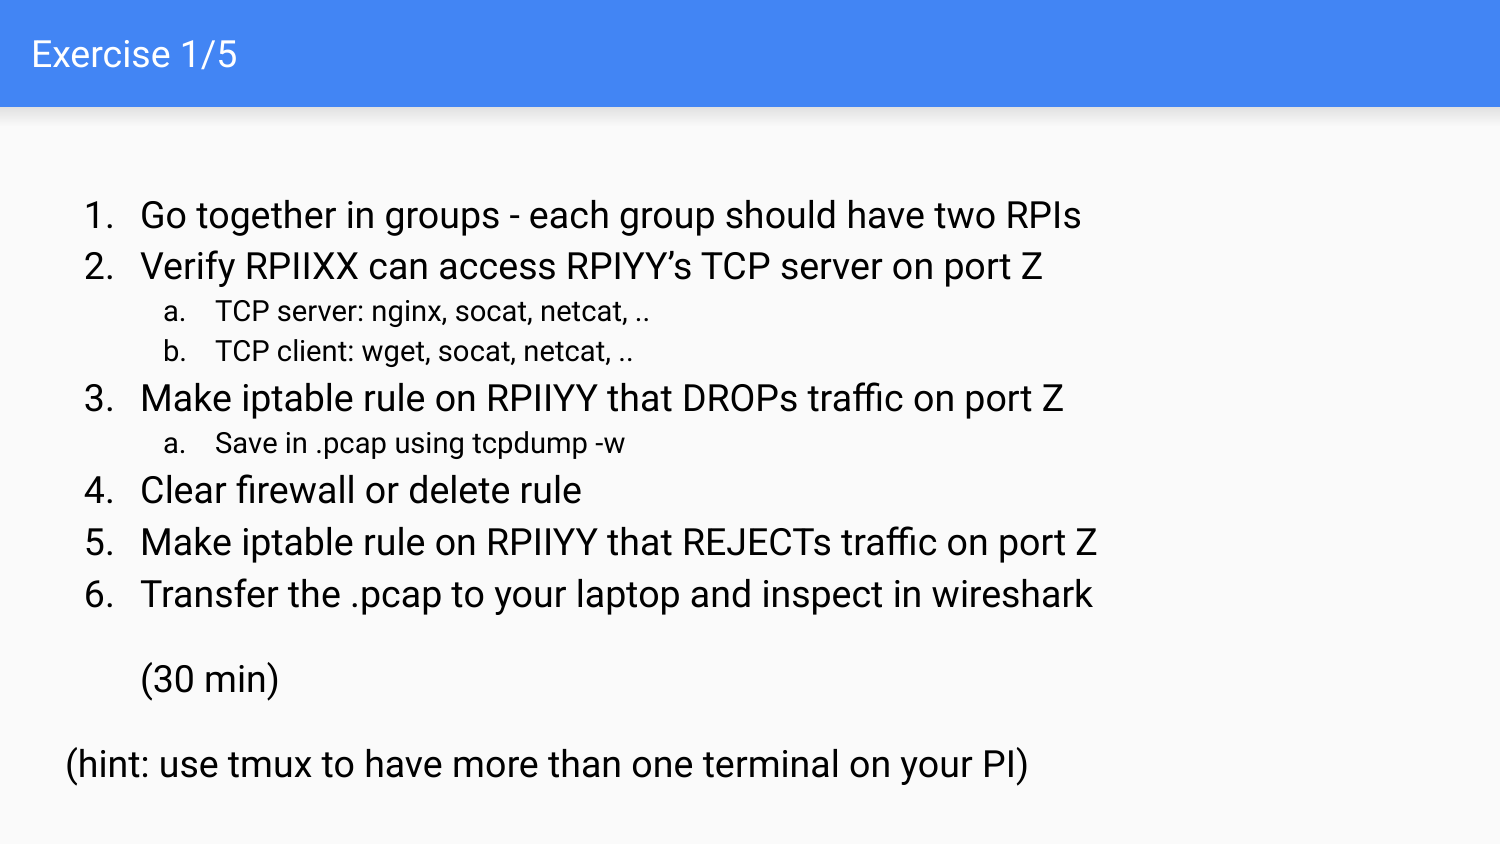

# Exercise 1/5
Go together in groups - each group should have two RPIs
Verify RPIIXX can access RPIYY’s TCP server on port Z
TCP server: nginx, socat, netcat, ..
TCP client: wget, socat, netcat, ..
Make iptable rule on RPIIYY that DROPs traffic on port Z
Save in .pcap using tcpdump -w
Clear firewall or delete rule
Make iptable rule on RPIIYY that REJECTs traffic on port Z
Transfer the .pcap to your laptop and inspect in wireshark
(30 min)
(hint: use tmux to have more than one terminal on your PI)